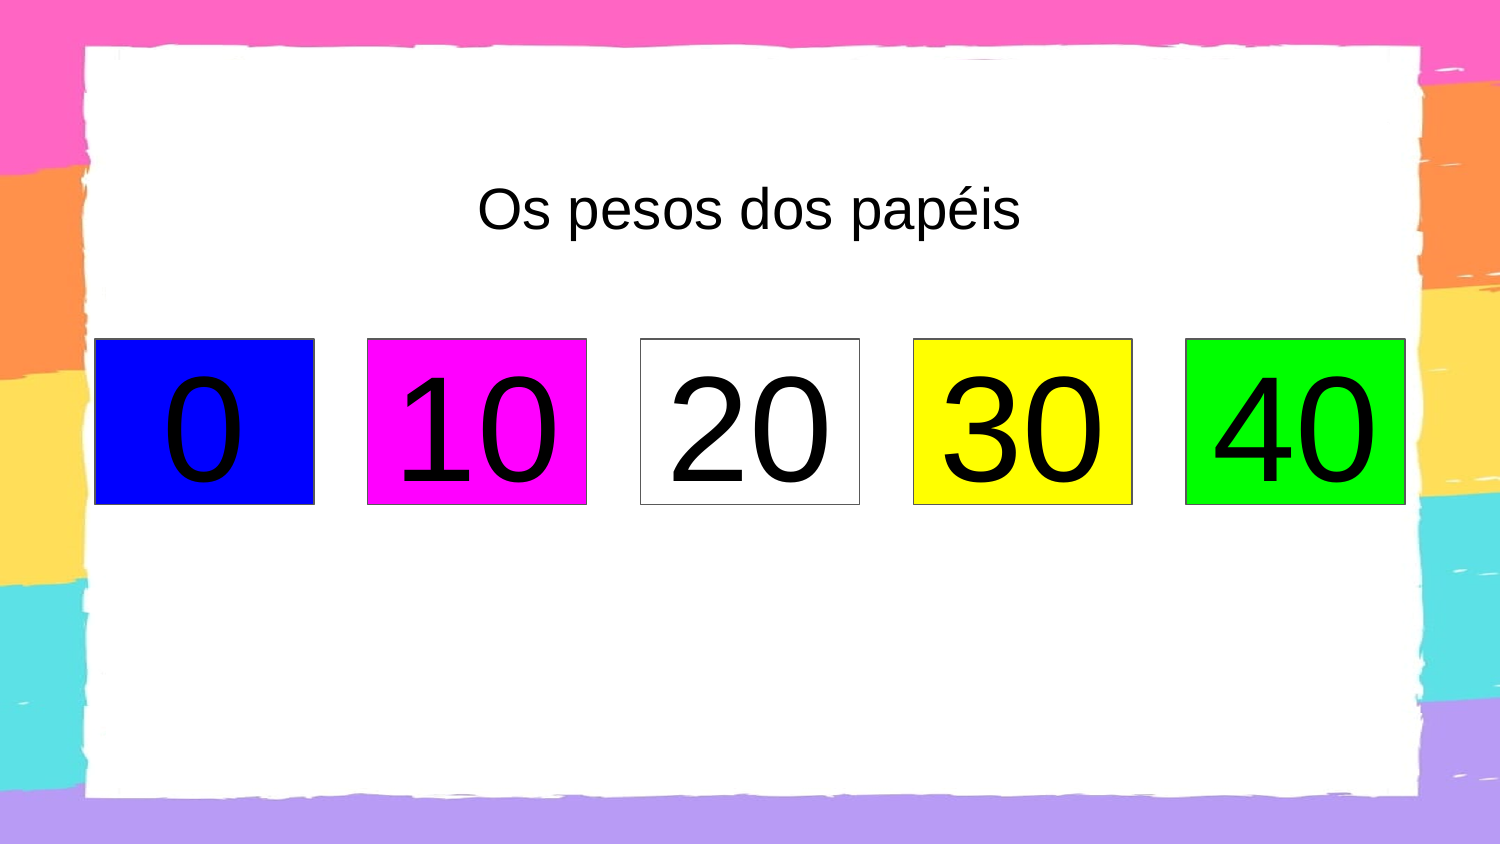

# Os pesos dos papéis
0
10
20
30
40